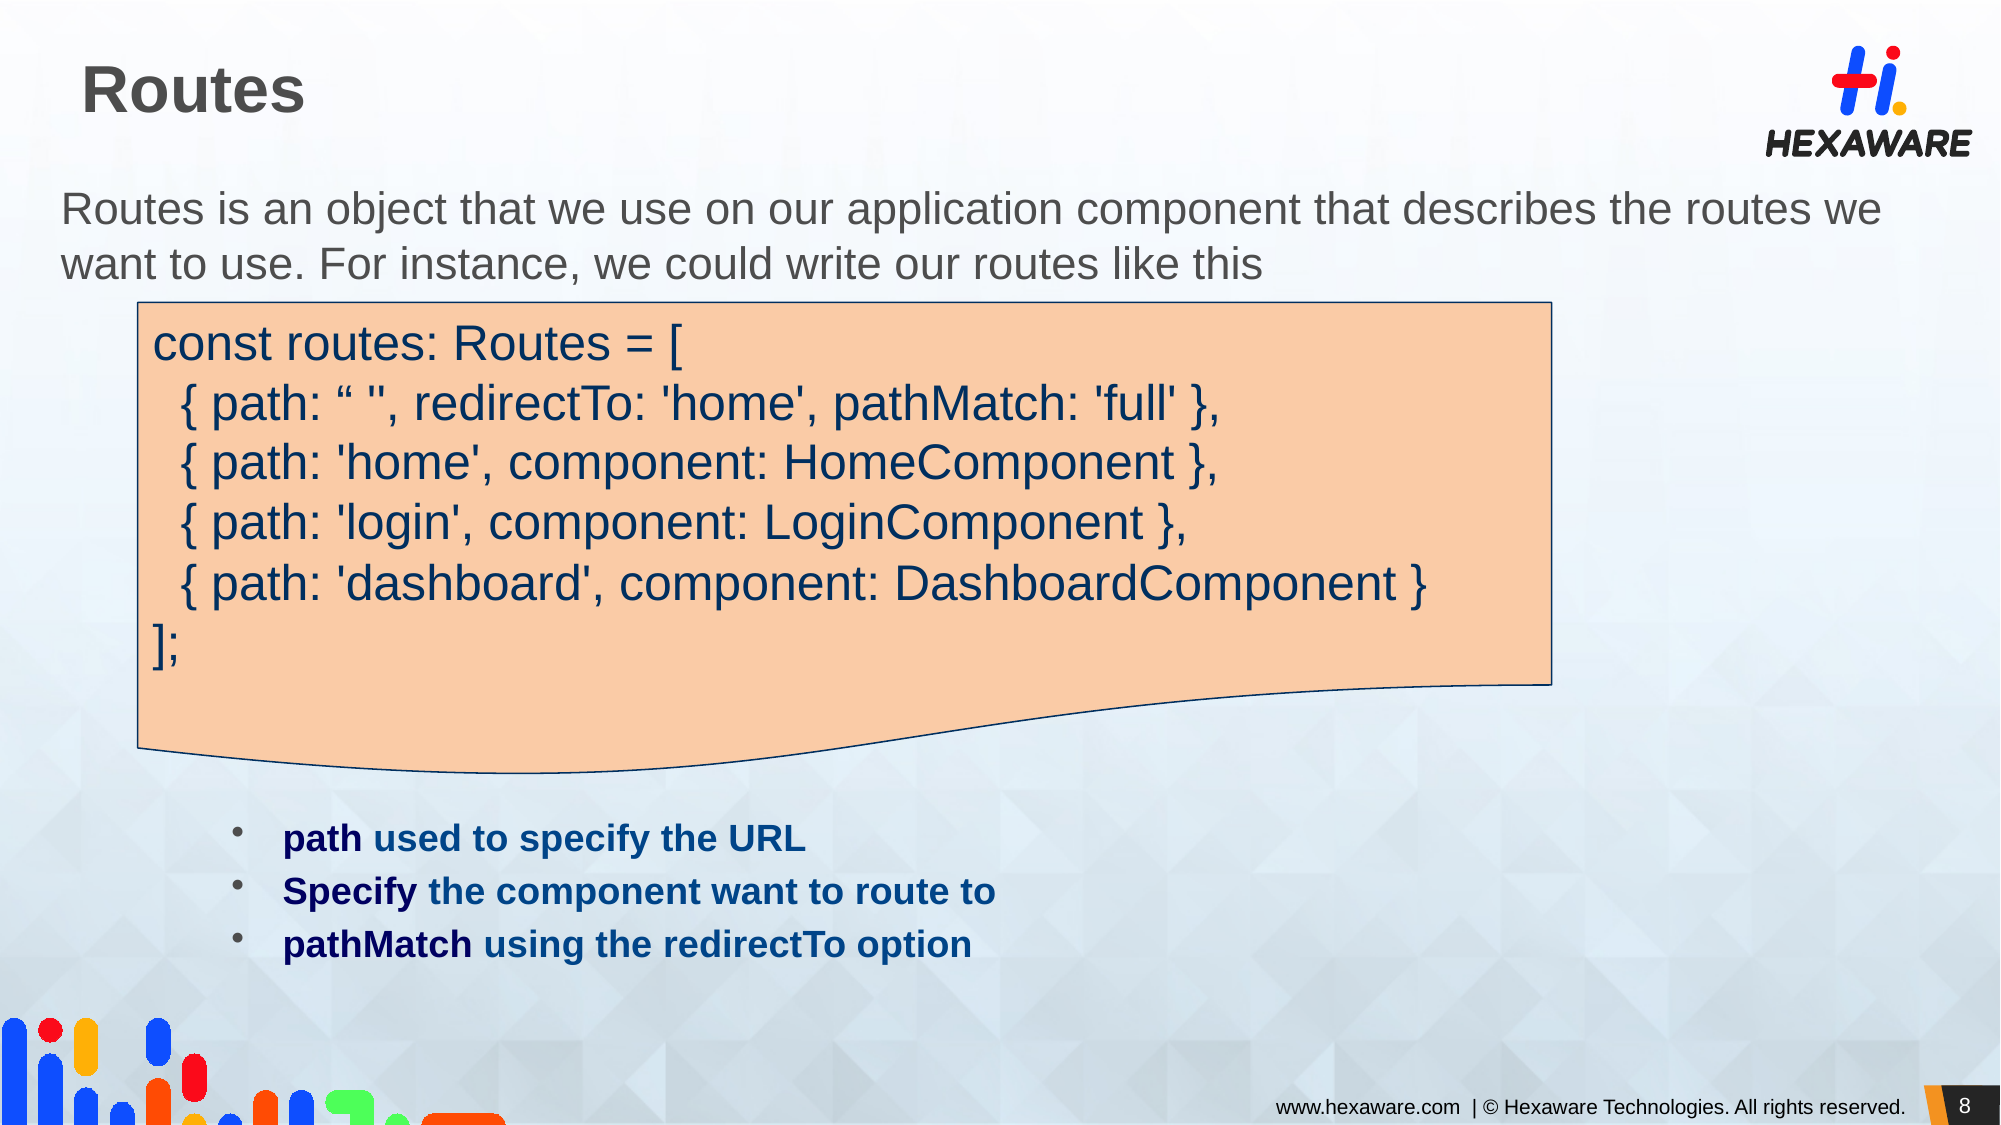

# Routes
Routes is an object that we use on our application component that describes the routes we want to use. For instance, we could write our routes like this

path used to specify the URL
Specify the component want to route to
pathMatch using the redirectTo option

const routes: Routes = [
  { path: “ '', redirectTo: 'home', pathMatch: 'full' },
  { path: 'home', component: HomeComponent },
  { path: 'login', component: LoginComponent },
  { path: 'dashboard', component: DashboardComponent }
];